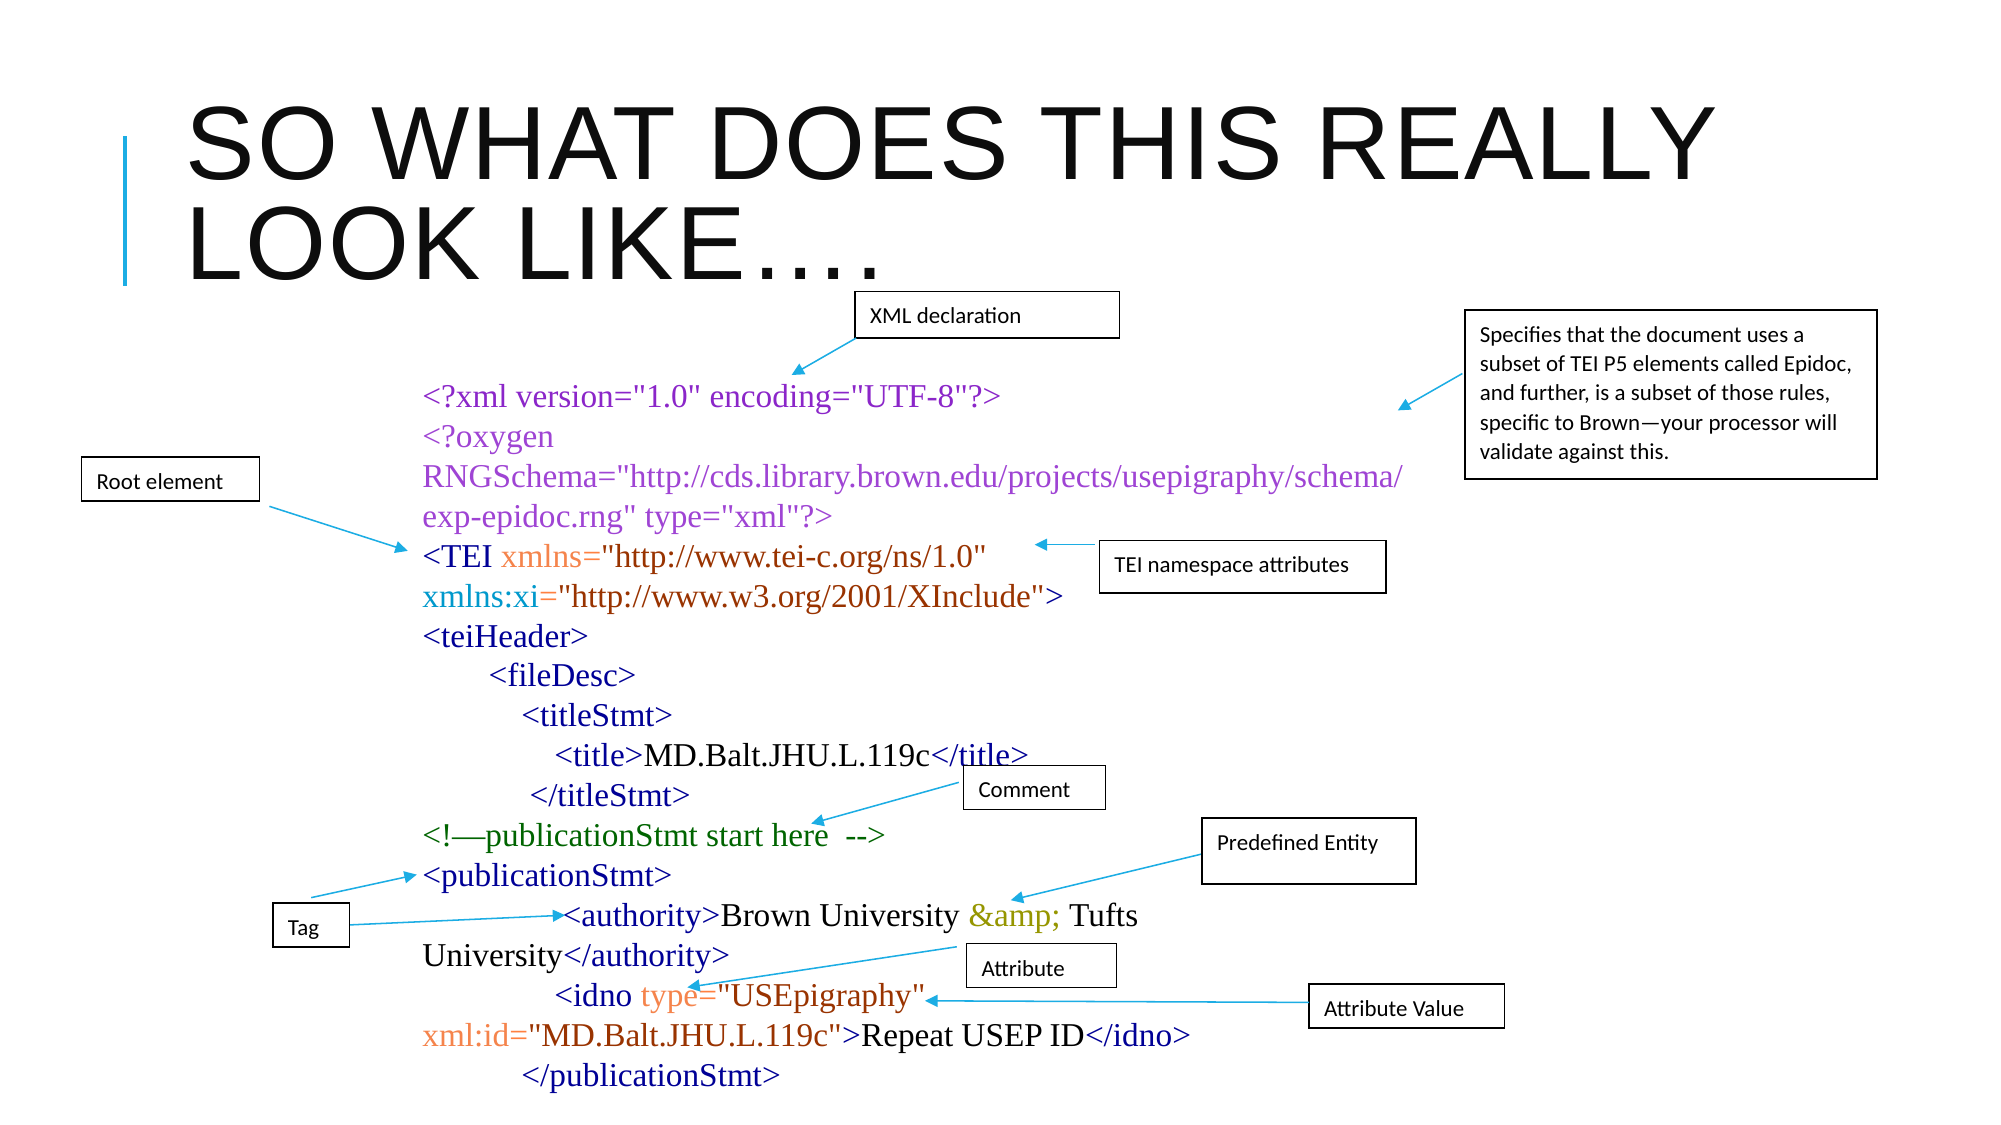

# So what does this Really look like….
XML declaration
Specifies that the document uses a subset of TEI P5 elements called Epidoc, and further, is a subset of those rules, specific to Brown—your processor will validate against this.

<?xml version="1.0" encoding="UTF-8"?>
<?oxygen RNGSchema="http://cds.library.brown.edu/projects/usepigraphy/schema/exp-epidoc.rng" type="xml"?>
<TEI xmlns="http://www.tei-c.org/ns/1.0" xmlns:xi="http://www.w3.org/2001/XInclude">
<teiHeader>
        <fileDesc>
            <titleStmt>
                <title>MD.Balt.JHU.L.119c</title>
             </titleStmt>
<!—publicationStmt start here  -->
<publicationStmt>
                 <authority>Brown University &amp; Tufts University</authority>
                <idno type="USEpigraphy" xml:id="MD.Balt.JHU.L.119c">Repeat USEP ID</idno>
            </publicationStmt>

…
Root element
TEI namespace attributes
Comment
Predefined Entity
Tag
Attribute
Attribute Value